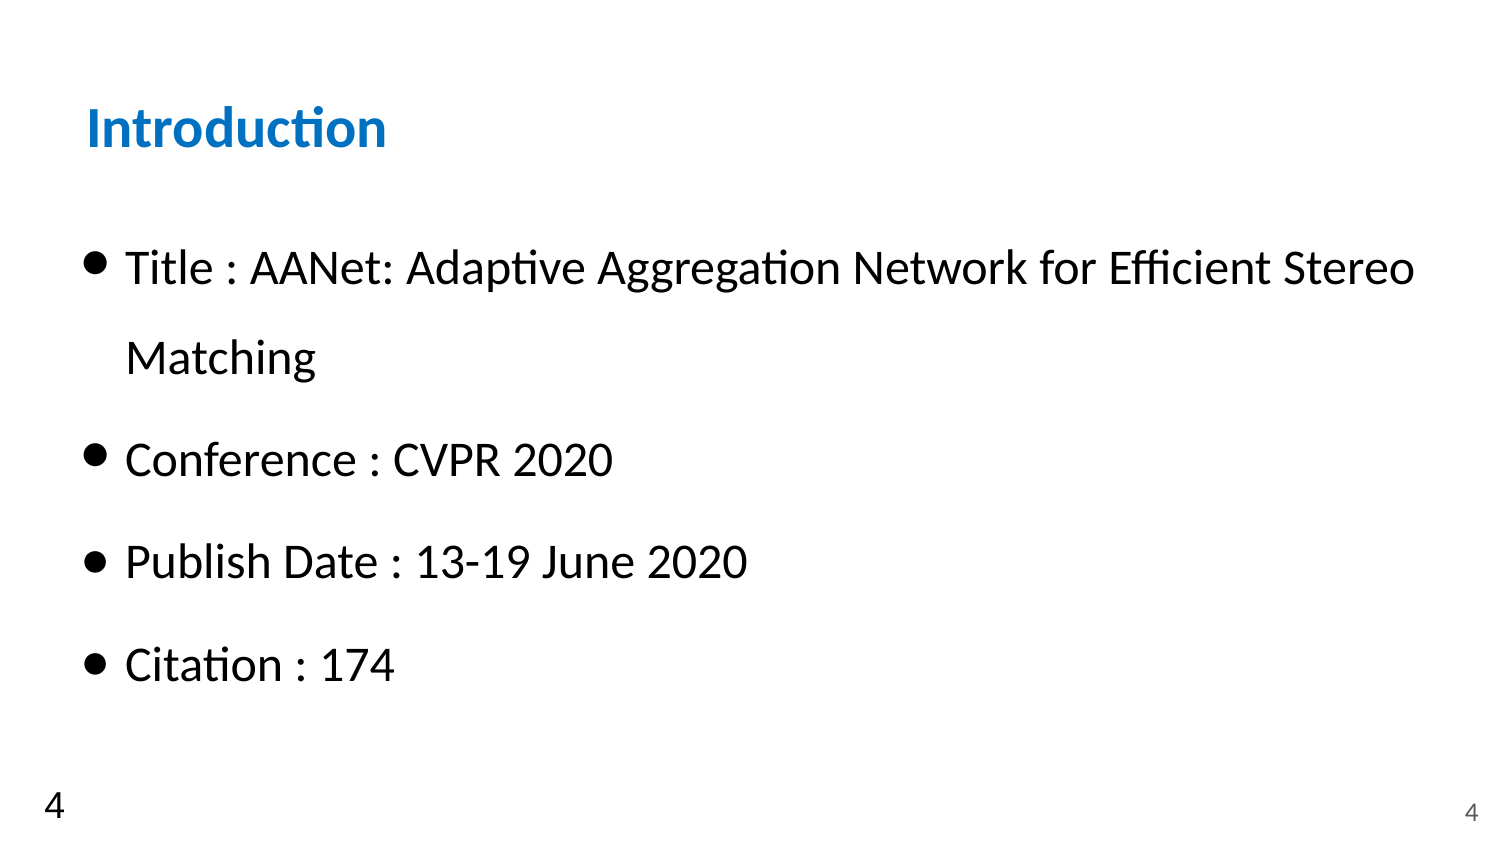

# Introduction
Title : AANet: Adaptive Aggregation Network for Efficient Stereo Matching
Conference : CVPR 2020
Publish Date : 13-19 June 2020
Citation : 174
4